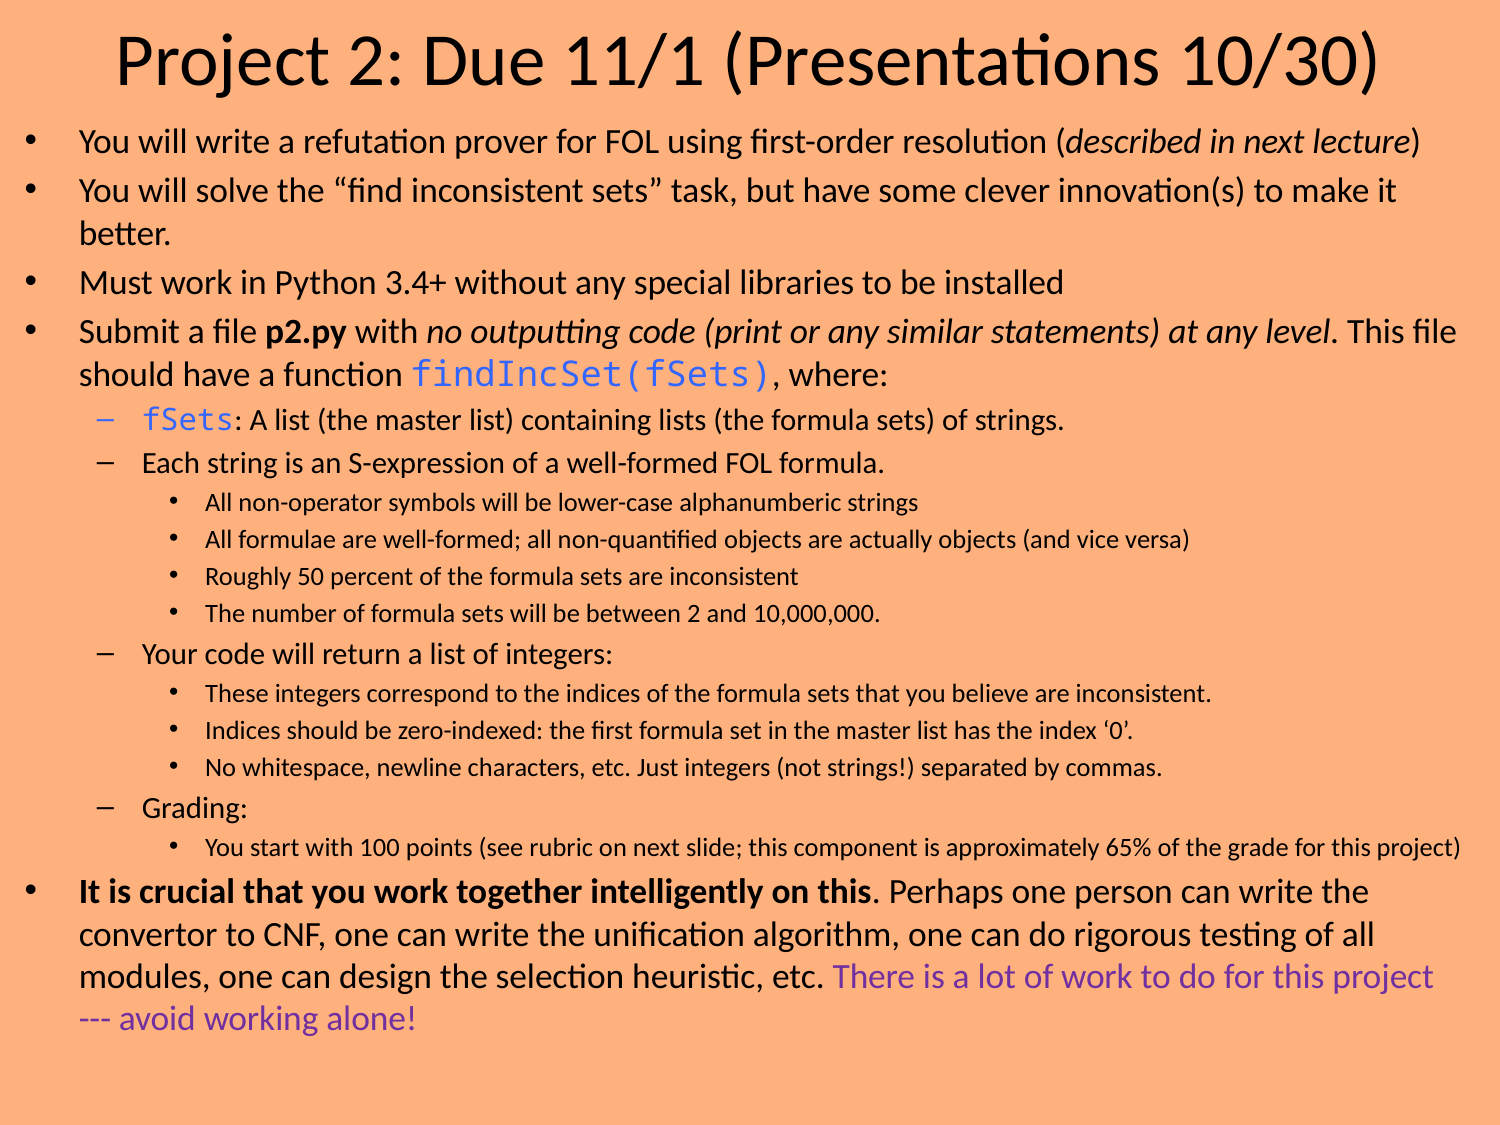

# Project 2: Due 11/1 (Presentations 10/30)
You will write a refutation prover for FOL using first-order resolution (described in next lecture)
You will solve the “find inconsistent sets” task, but have some clever innovation(s) to make it better.
Must work in Python 3.4+ without any special libraries to be installed
Submit a file p2.py with no outputting code (print or any similar statements) at any level. This file should have a function findIncSet(fSets), where:
fSets: A list (the master list) containing lists (the formula sets) of strings.
Each string is an S-expression of a well-formed FOL formula.
All non-operator symbols will be lower-case alphanumberic strings
All formulae are well-formed; all non-quantified objects are actually objects (and vice versa)
Roughly 50 percent of the formula sets are inconsistent
The number of formula sets will be between 2 and 10,000,000.
Your code will return a list of integers:
These integers correspond to the indices of the formula sets that you believe are inconsistent.
Indices should be zero-indexed: the first formula set in the master list has the index ‘0’.
No whitespace, newline characters, etc. Just integers (not strings!) separated by commas.
Grading:
You start with 100 points (see rubric on next slide; this component is approximately 65% of the grade for this project)
It is crucial that you work together intelligently on this. Perhaps one person can write the convertor to CNF, one can write the unification algorithm, one can do rigorous testing of all modules, one can design the selection heuristic, etc. There is a lot of work to do for this project --- avoid working alone!